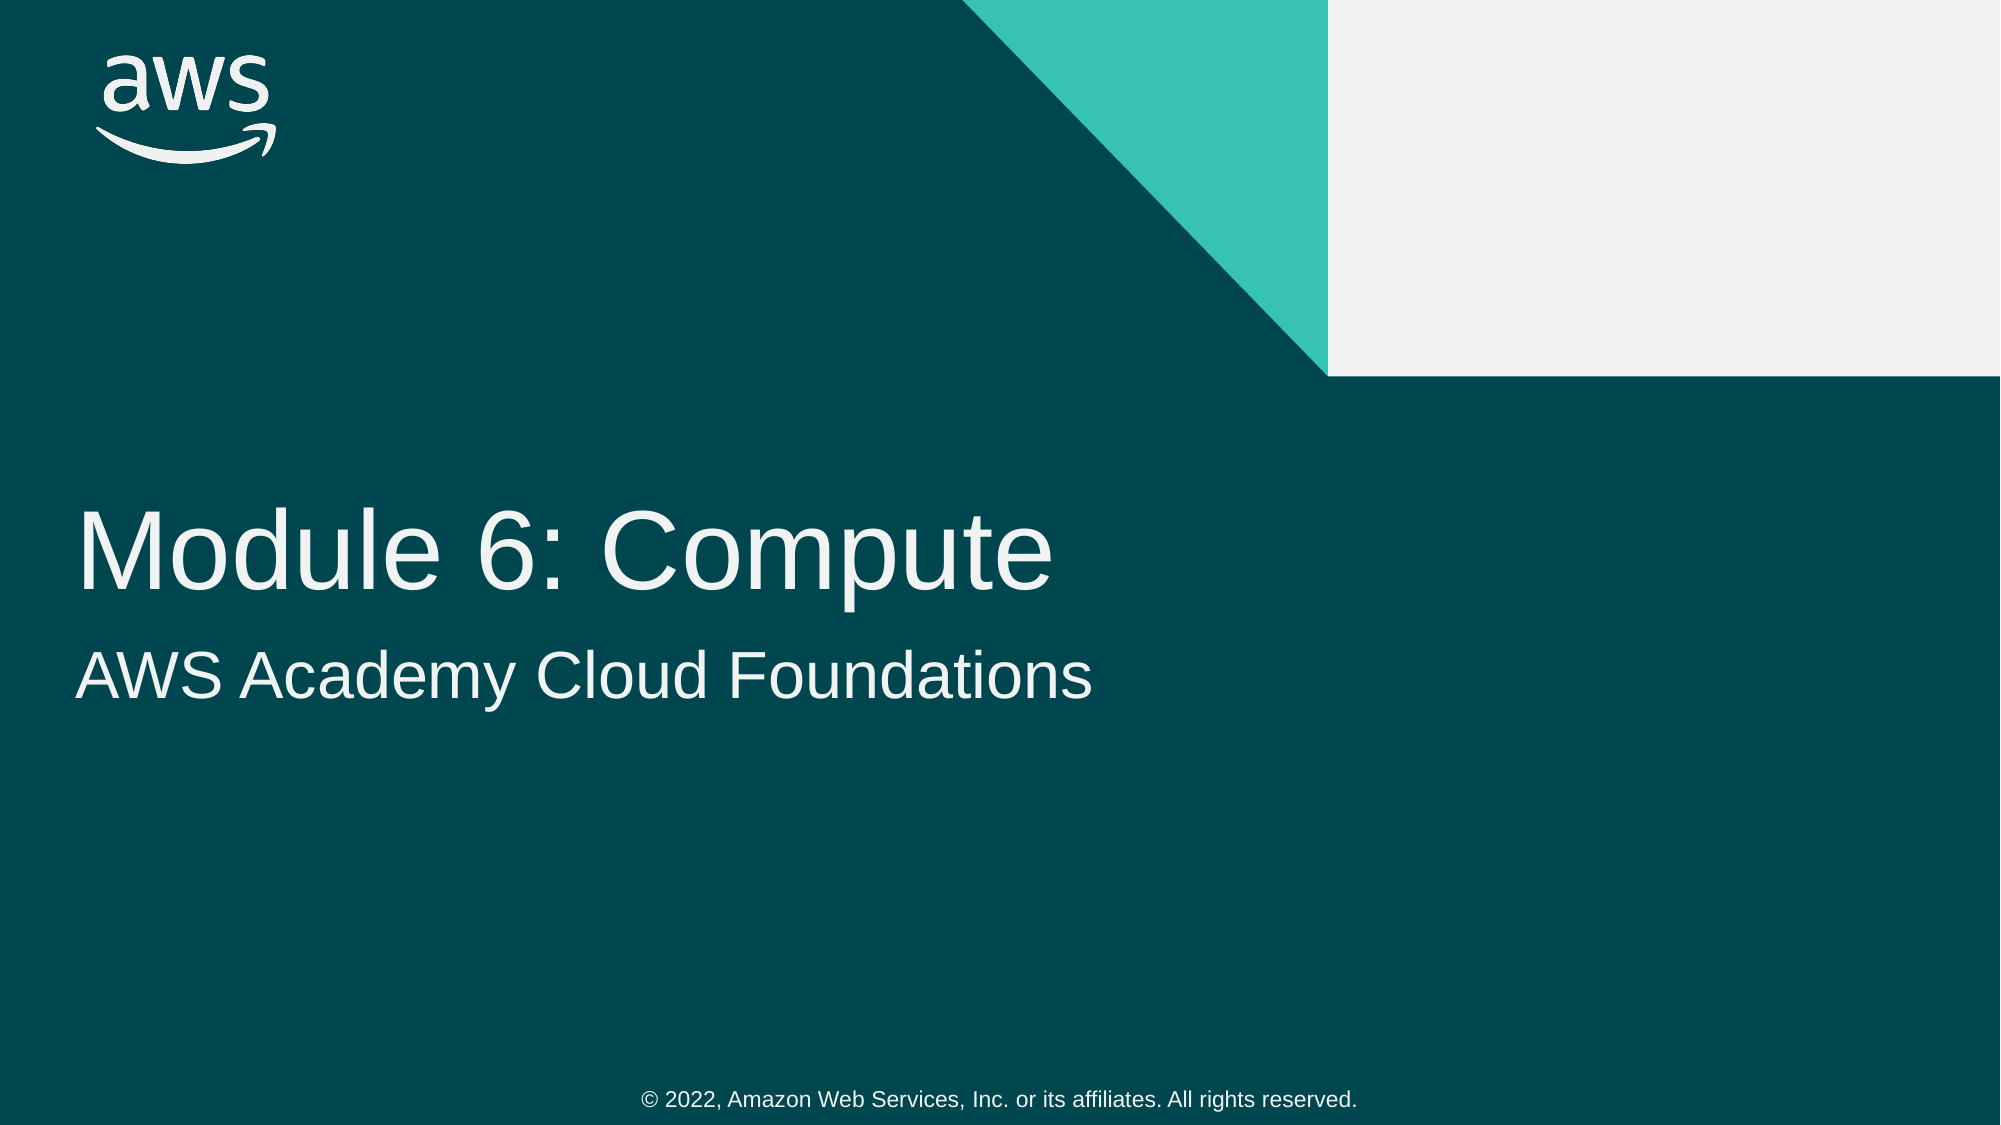

# Module 6: Compute
AWS Academy Cloud Foundations